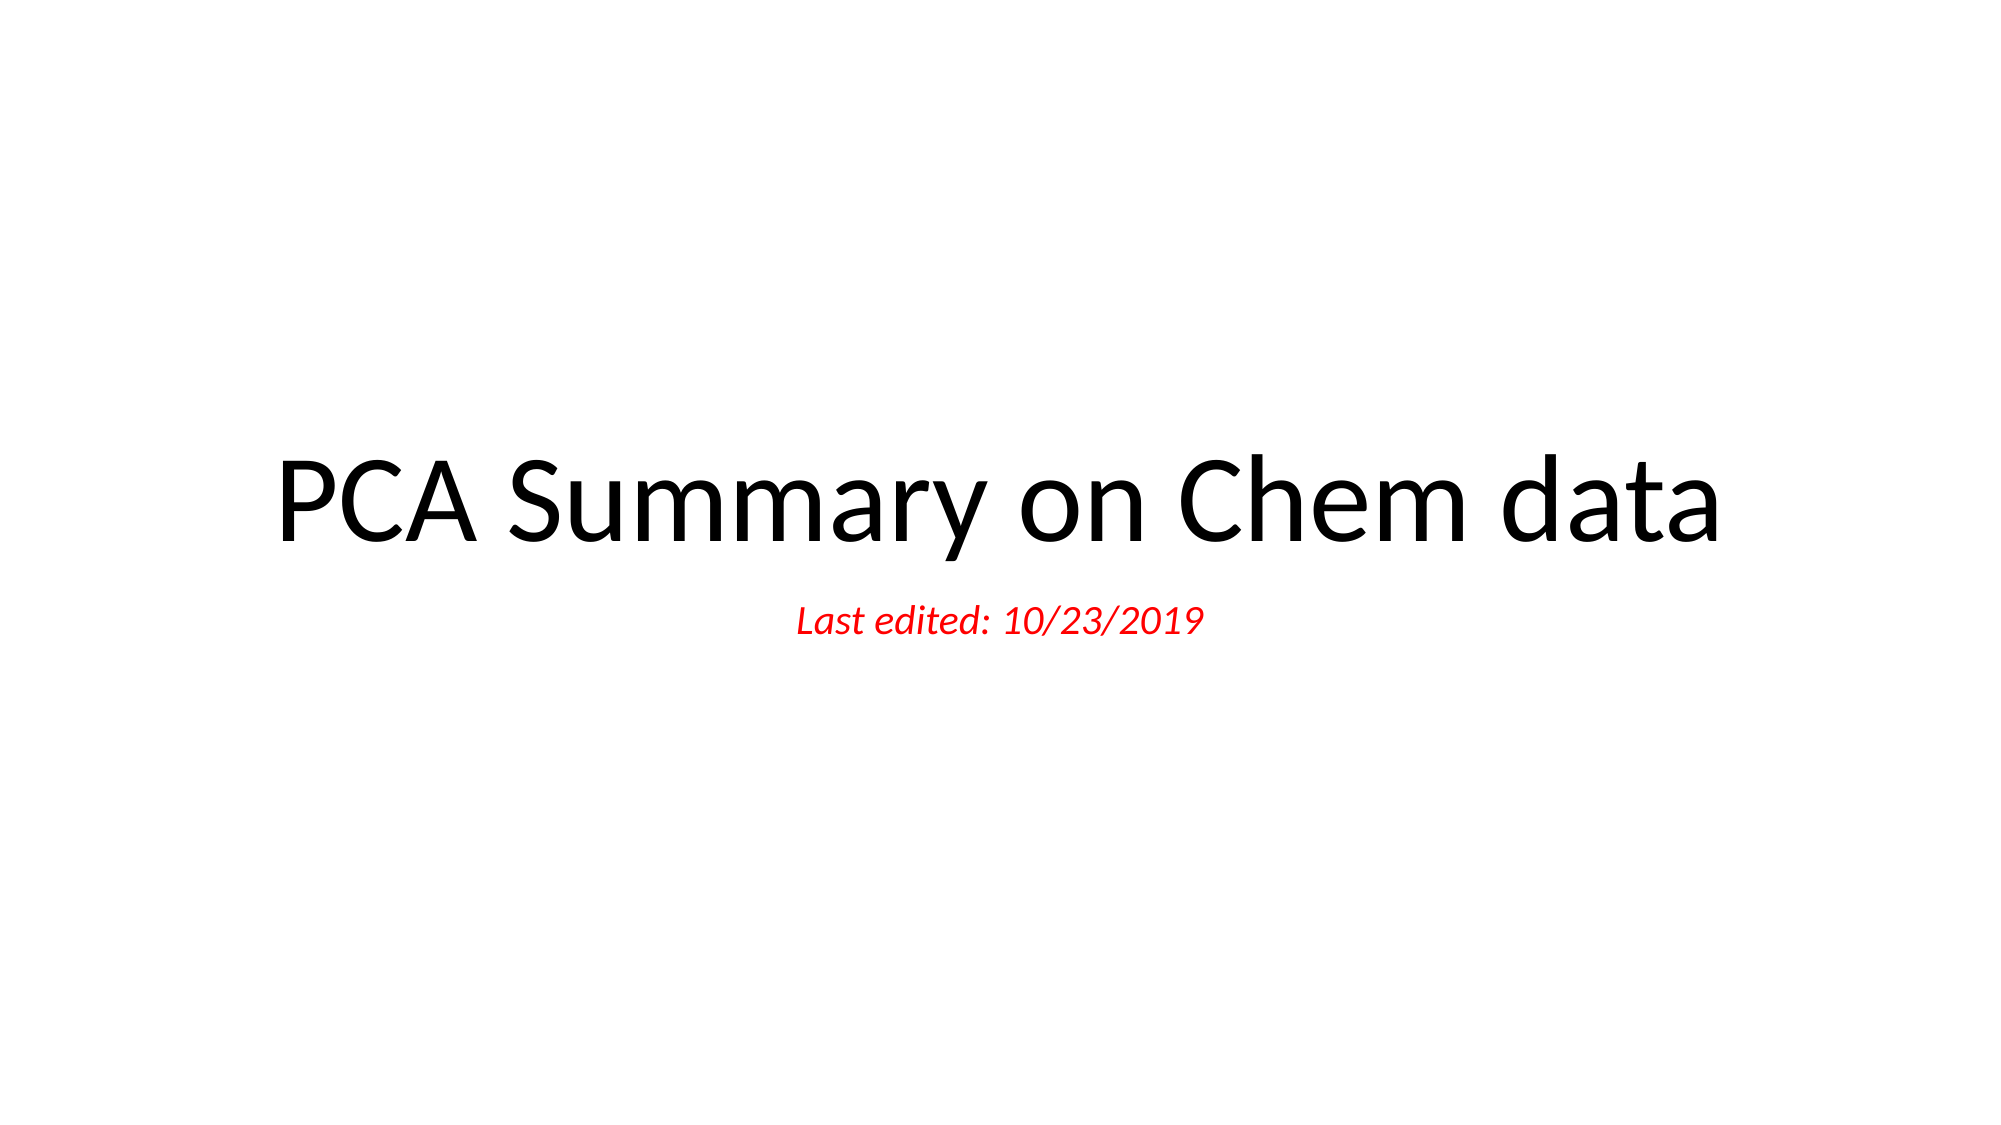

# PCA Summary on Chem data
Last edited: 10/23/2019